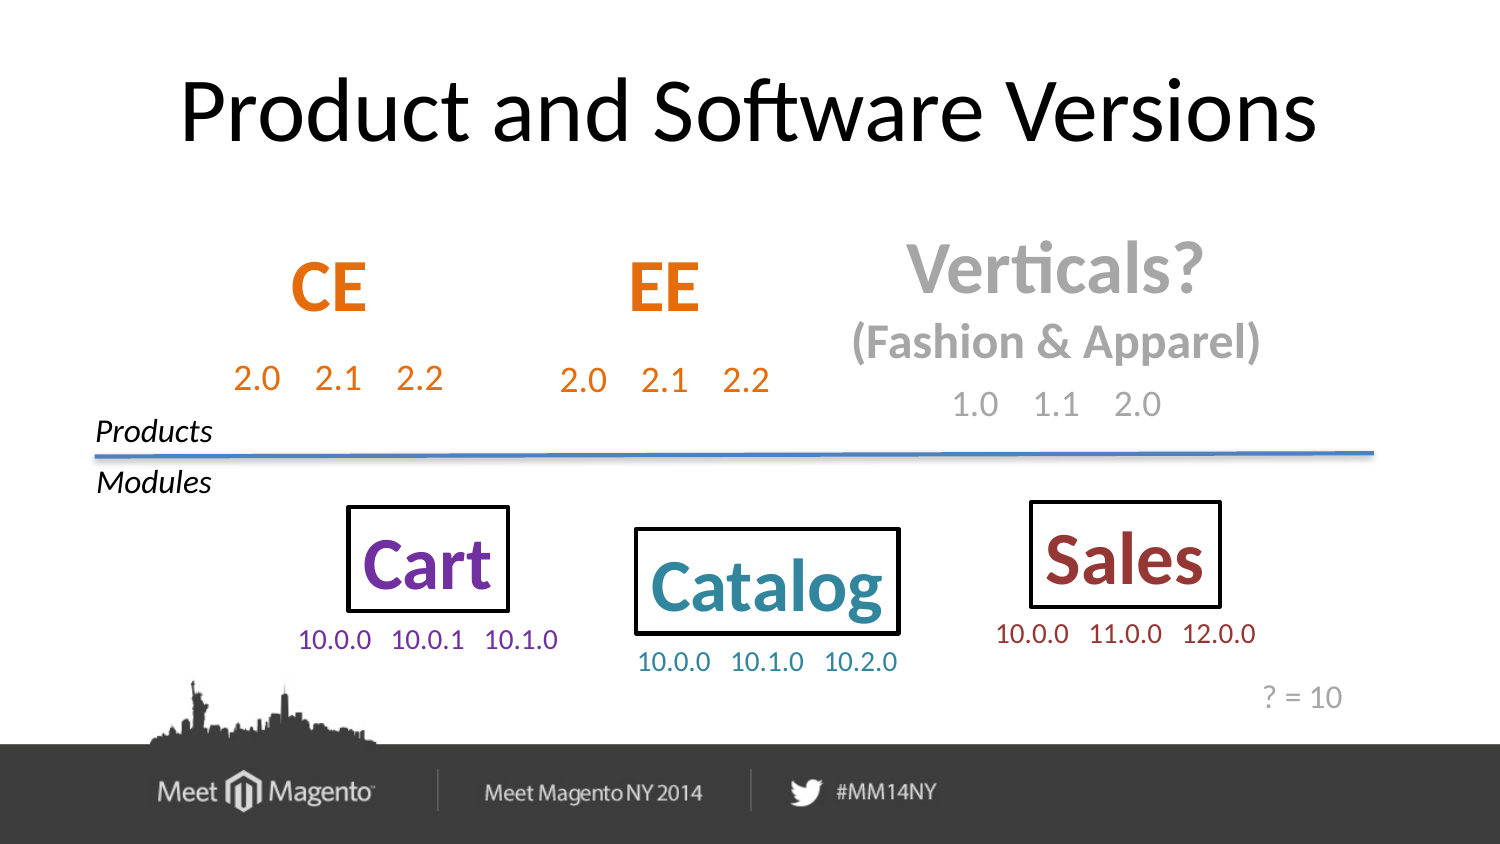

# Product and Software Versions
Verticals?
(Fashion & Apparel)
EE
CE
2.0    2.1    2.2
2.0    2.1    2.2
1.0    1.1    2.0
Products
Modules
Sales
Cart
Catalog
10.0.0   11.0.0   12.0.0
10.0.0   10.0.1   10.1.0
10.0.0   10.1.0   10.2.0
? = 10